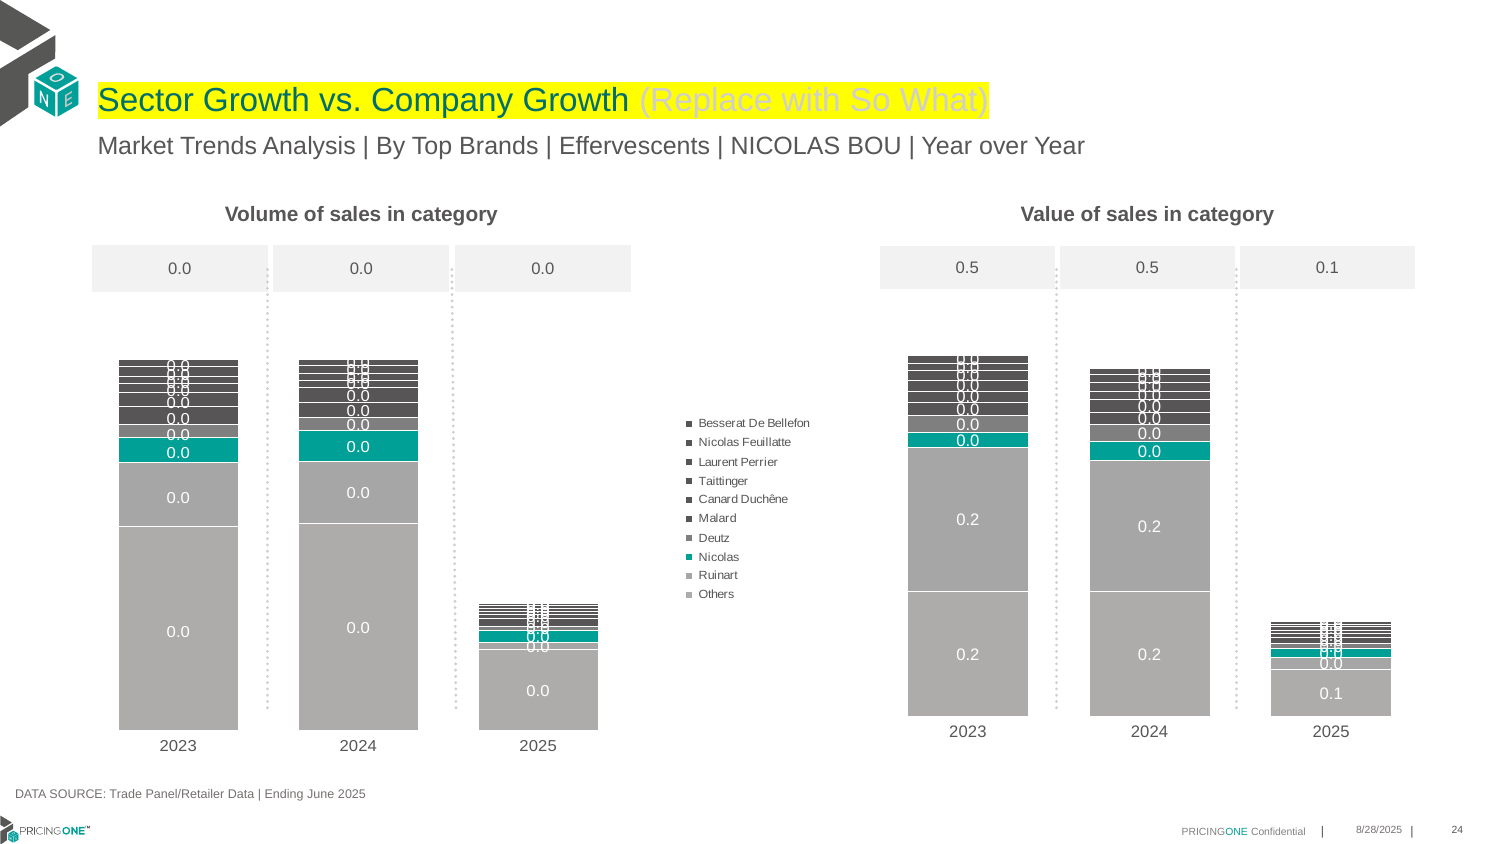

# Sector Growth vs. Company Growth (Replace with So What)
Market Trends Analysis | By Top Brands | Effervescents | NICOLAS BOU | Year over Year
| Value of sales in category |  |  |
| --- | --- | --- |
| 0.5 | 0.5 | 0.1 |
| Volume of sales in category |  |  |
| --- | --- | --- |
| 0.0 | 0.0 | 0.0 |

### Chart

| Category | Others | Ruinart | Nicolas | Deutz | Malard | Canard Duchêne | Taittinger | Laurent Perrier | Nicolas Feuillatte | Besserat De Bellefon |
|---|---|---|---|---|---|---|---|---|---|---|
| 2023 | 0.178262 | 0.206692 | 0.021539 | 0.023976 | 0.019359 | 0.015787 | 0.015952 | 0.013639 | 0.010734 | 0.010095 |
| 2024 | 0.178352 | 0.187502 | 0.028024 | 0.024079 | 0.017666 | 0.017918 | 0.011852 | 0.01303 | 0.010505 | 0.009599 |
| 2025 | 0.066175 | 0.018187 | 0.012191 | 0.006908 | 0.009245 | 0.005535 | 0.00511 | 0.004403 | 0.003694 | 0.003622 |

### Chart

| Category | Others | Ruinart | Nicolas | Deutz | Malard | Canard Duchêne | Taittinger | Laurent Perrier | Nicolas Feuillatte | Besserat De Bellefon |
|---|---|---|---|---|---|---|---|---|---|---|
| 2023 | 0.005647 | 0.001781 | 0.000679 | 0.000373 | 0.000484 | 0.000383 | 0.000268 | 0.000198 | 0.000275 | 0.00018 |
| 2024 | 0.005734 | 0.001706 | 0.000855 | 0.000369 | 0.000417 | 0.000419 | 0.000198 | 0.000176 | 0.000243 | 0.000165 |
| 2025 | 0.002239 | 0.000193 | 0.00035 | 9.4e-05 | 0.000223 | 0.000123 | 8.3e-05 | 6.9e-05 | 8.7e-05 | 7e-05 |
DATA SOURCE: Trade Panel/Retailer Data | Ending June 2025

8/28/2025
24